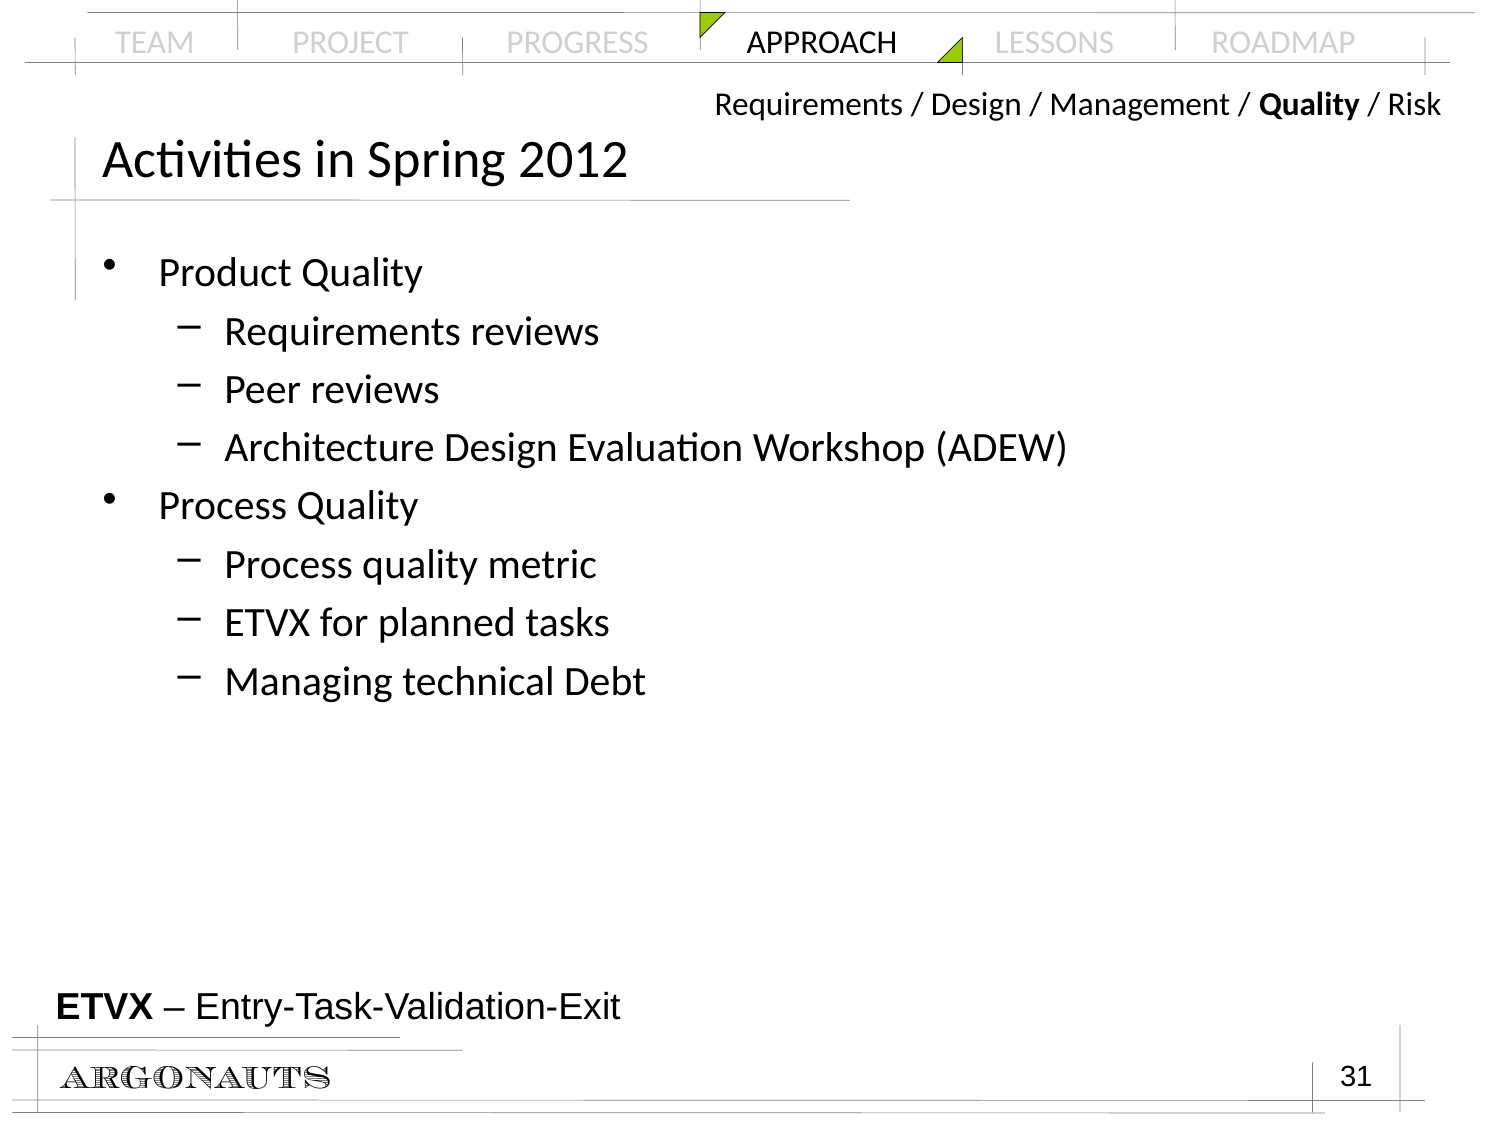

Requirements / Design / Management / Quality / Risk
# Activities in Spring 2012
Product Quality
Requirements reviews
Peer reviews
Architecture Design Evaluation Workshop (ADEW)
Process Quality
Process quality metric
ETVX for planned tasks
Managing technical Debt
ETVX – Entry-Task-Validation-Exit
31